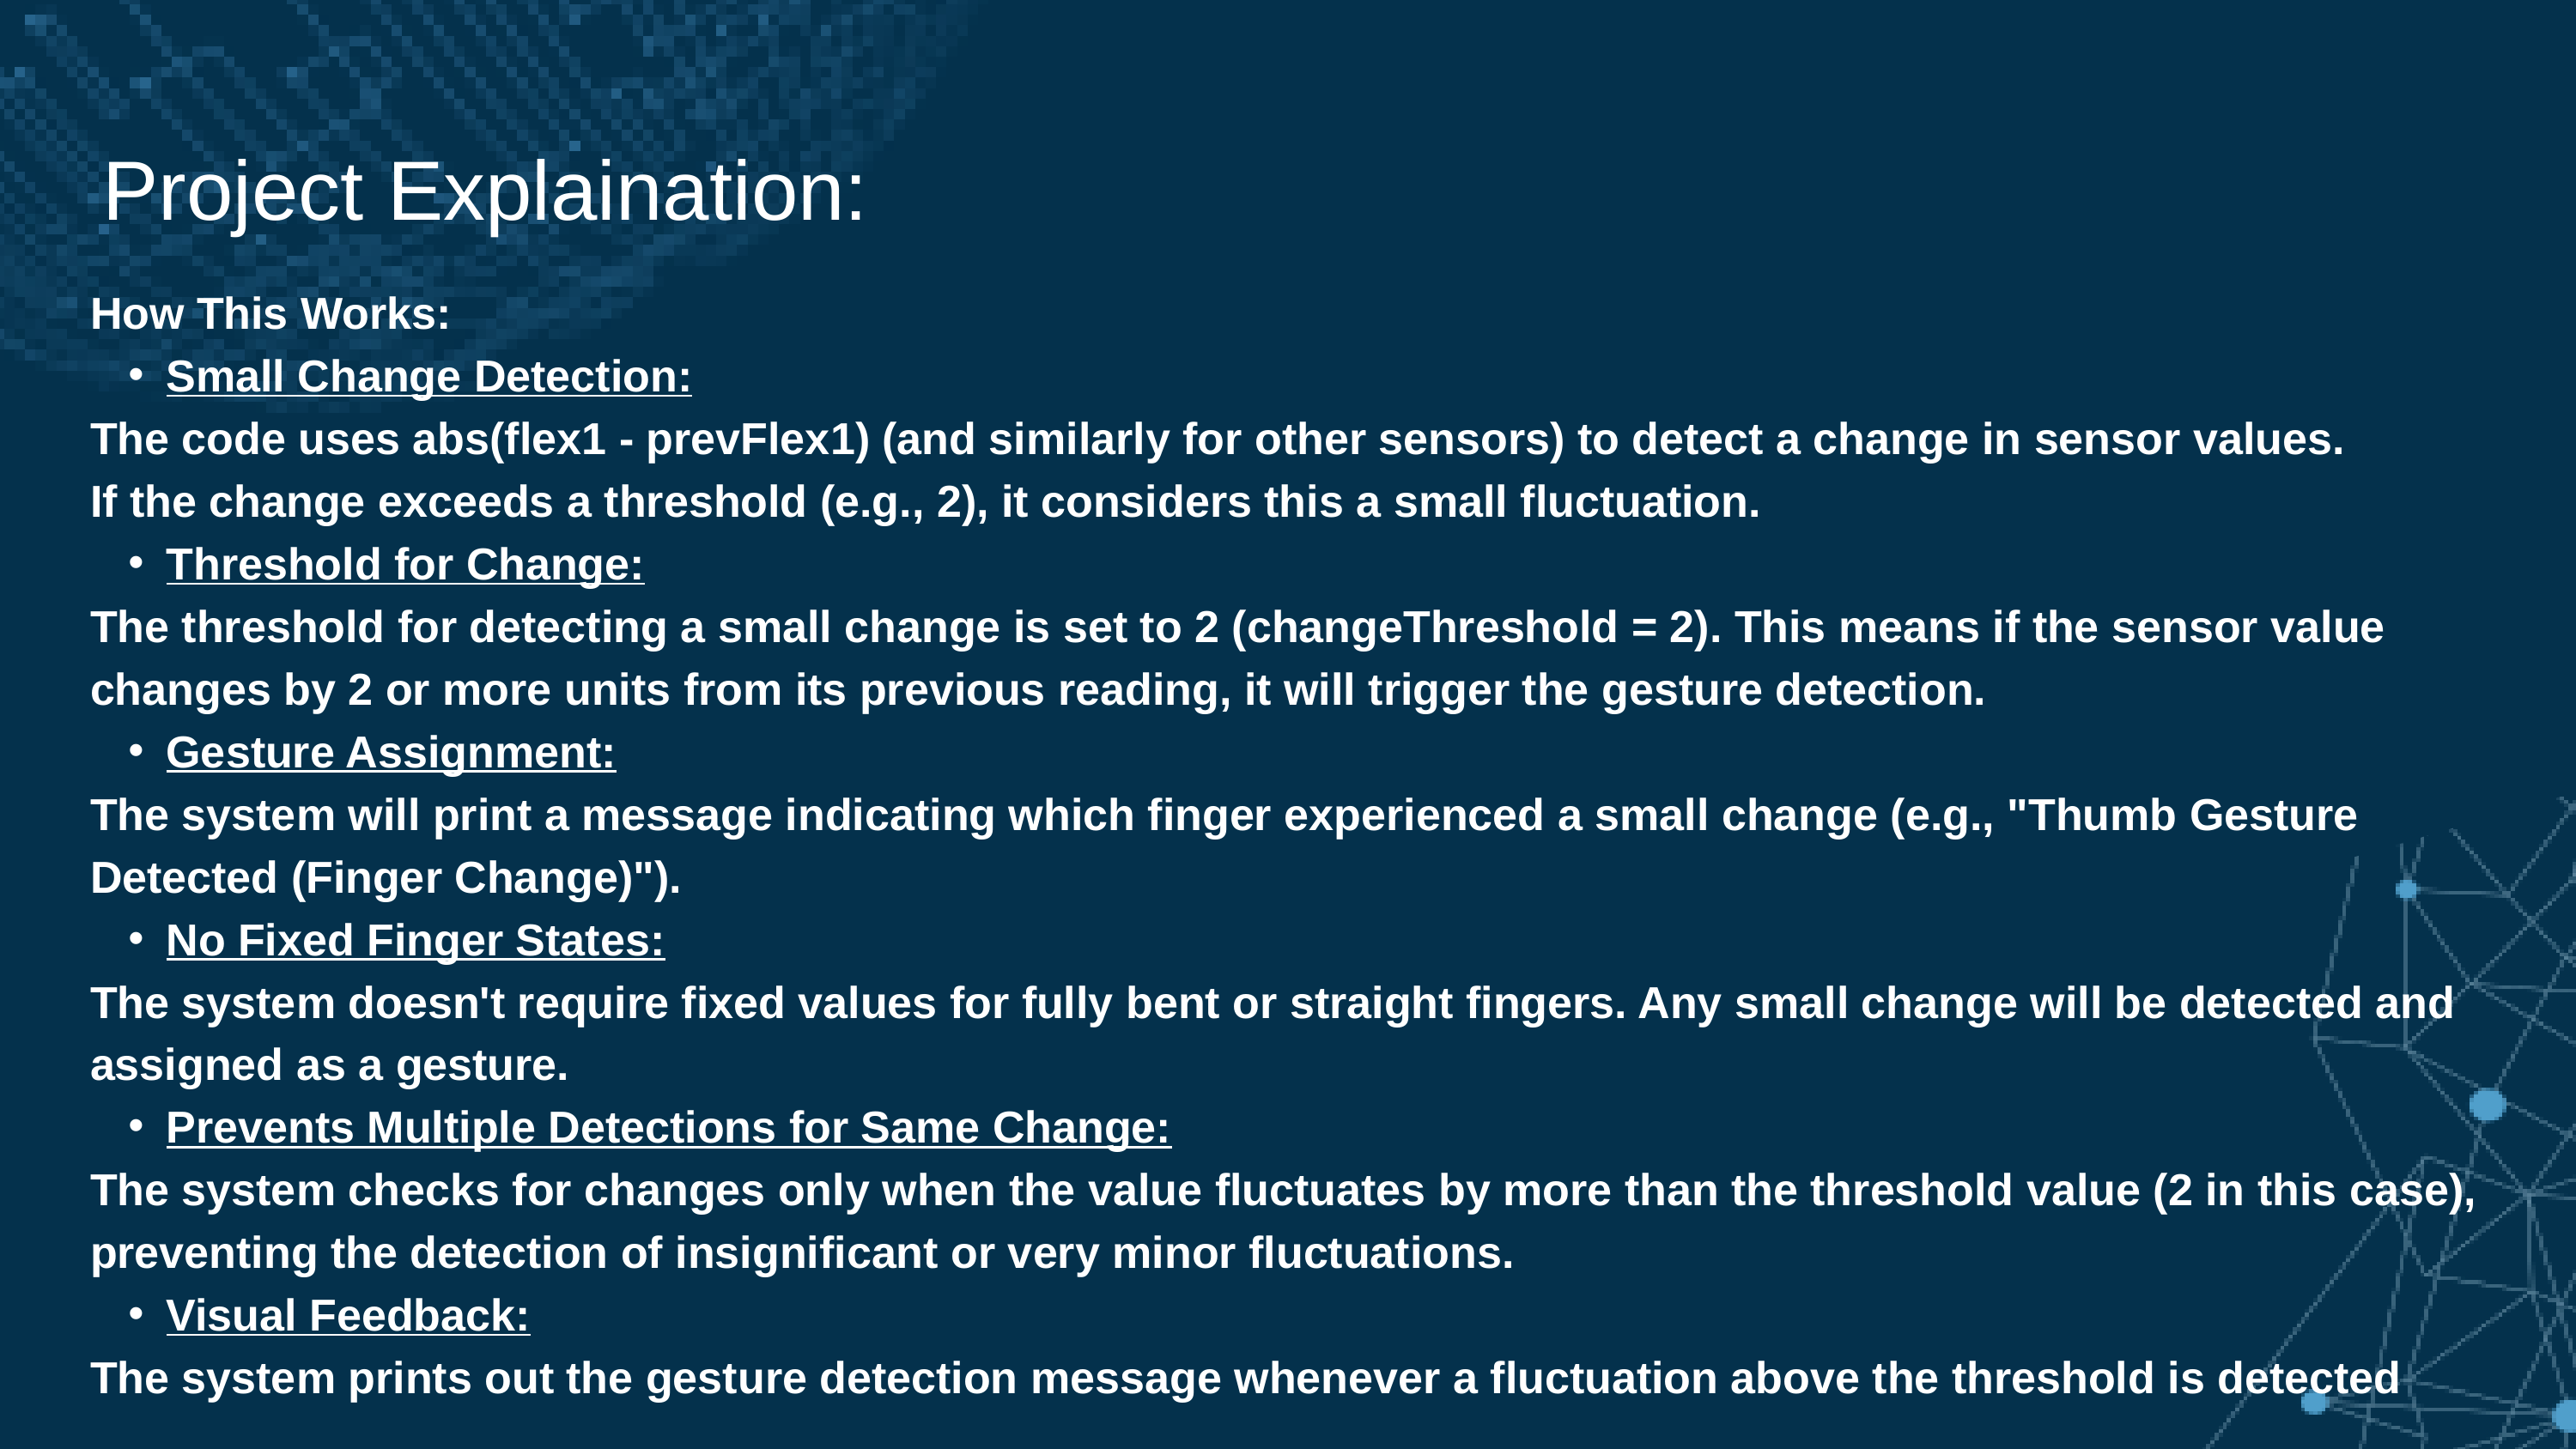

Project Explaination:
How This Works:
Small Change Detection:
The code uses abs(flex1 - prevFlex1) (and similarly for other sensors) to detect a change in sensor values.
If the change exceeds a threshold (e.g., 2), it considers this a small fluctuation.
Threshold for Change:
The threshold for detecting a small change is set to 2 (changeThreshold = 2). This means if the sensor value changes by 2 or more units from its previous reading, it will trigger the gesture detection.
Gesture Assignment:
The system will print a message indicating which finger experienced a small change (e.g., "Thumb Gesture Detected (Finger Change)").
No Fixed Finger States:
The system doesn't require fixed values for fully bent or straight fingers. Any small change will be detected and assigned as a gesture.
Prevents Multiple Detections for Same Change:
The system checks for changes only when the value fluctuates by more than the threshold value (2 in this case), preventing the detection of insignificant or very minor fluctuations.
Visual Feedback:
The system prints out the gesture detection message whenever a fluctuation above the threshold is detected